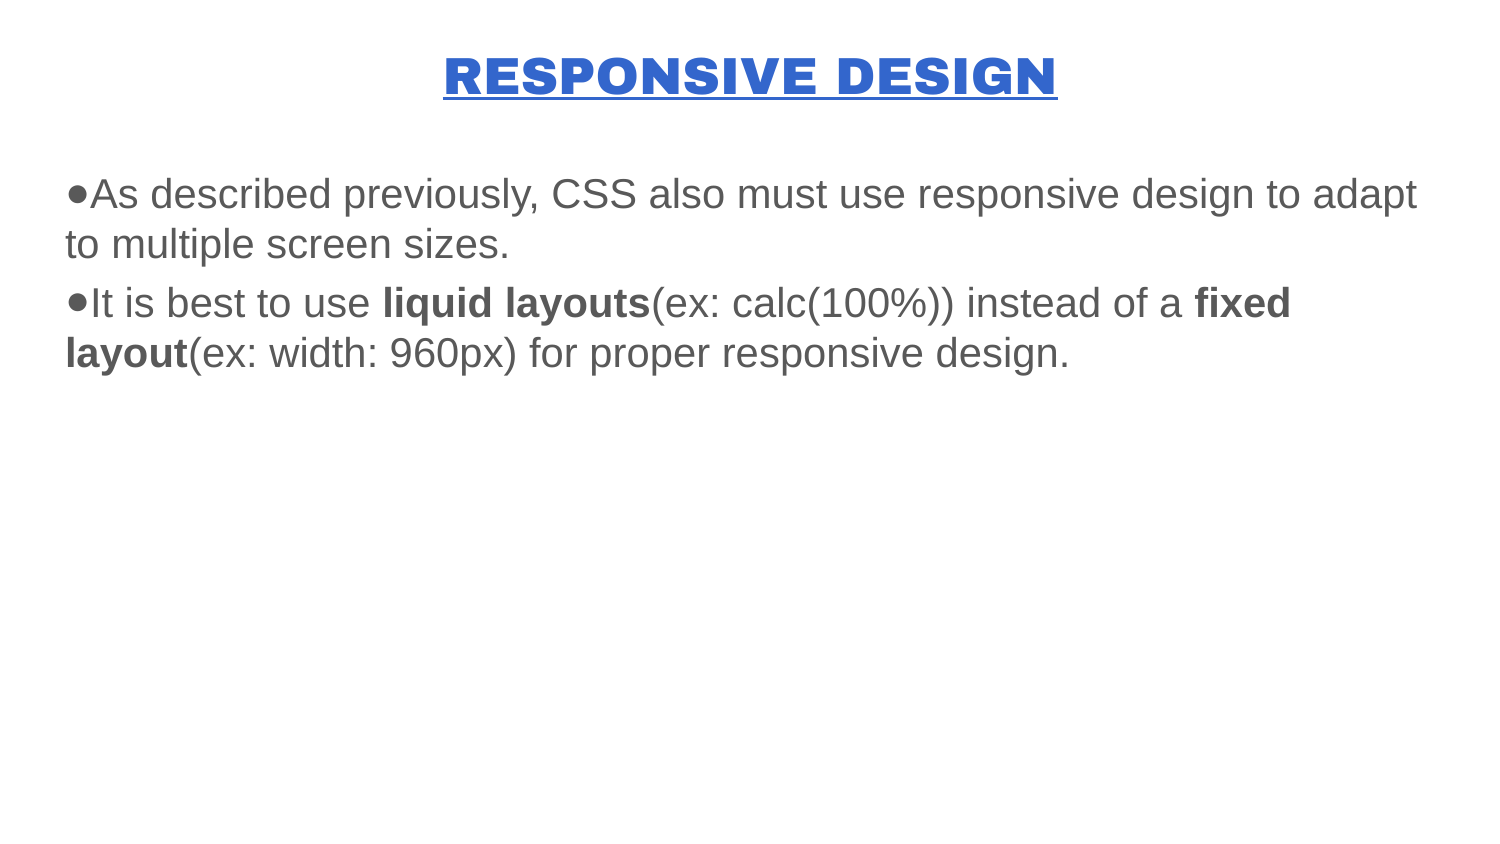

# RESPONSIVE DESIGN
As described previously, CSS also must use responsive design to adapt to multiple screen sizes.
It is best to use liquid layouts(ex: calc(100%)) instead of a fixed layout(ex: width: 960px) for proper responsive design.